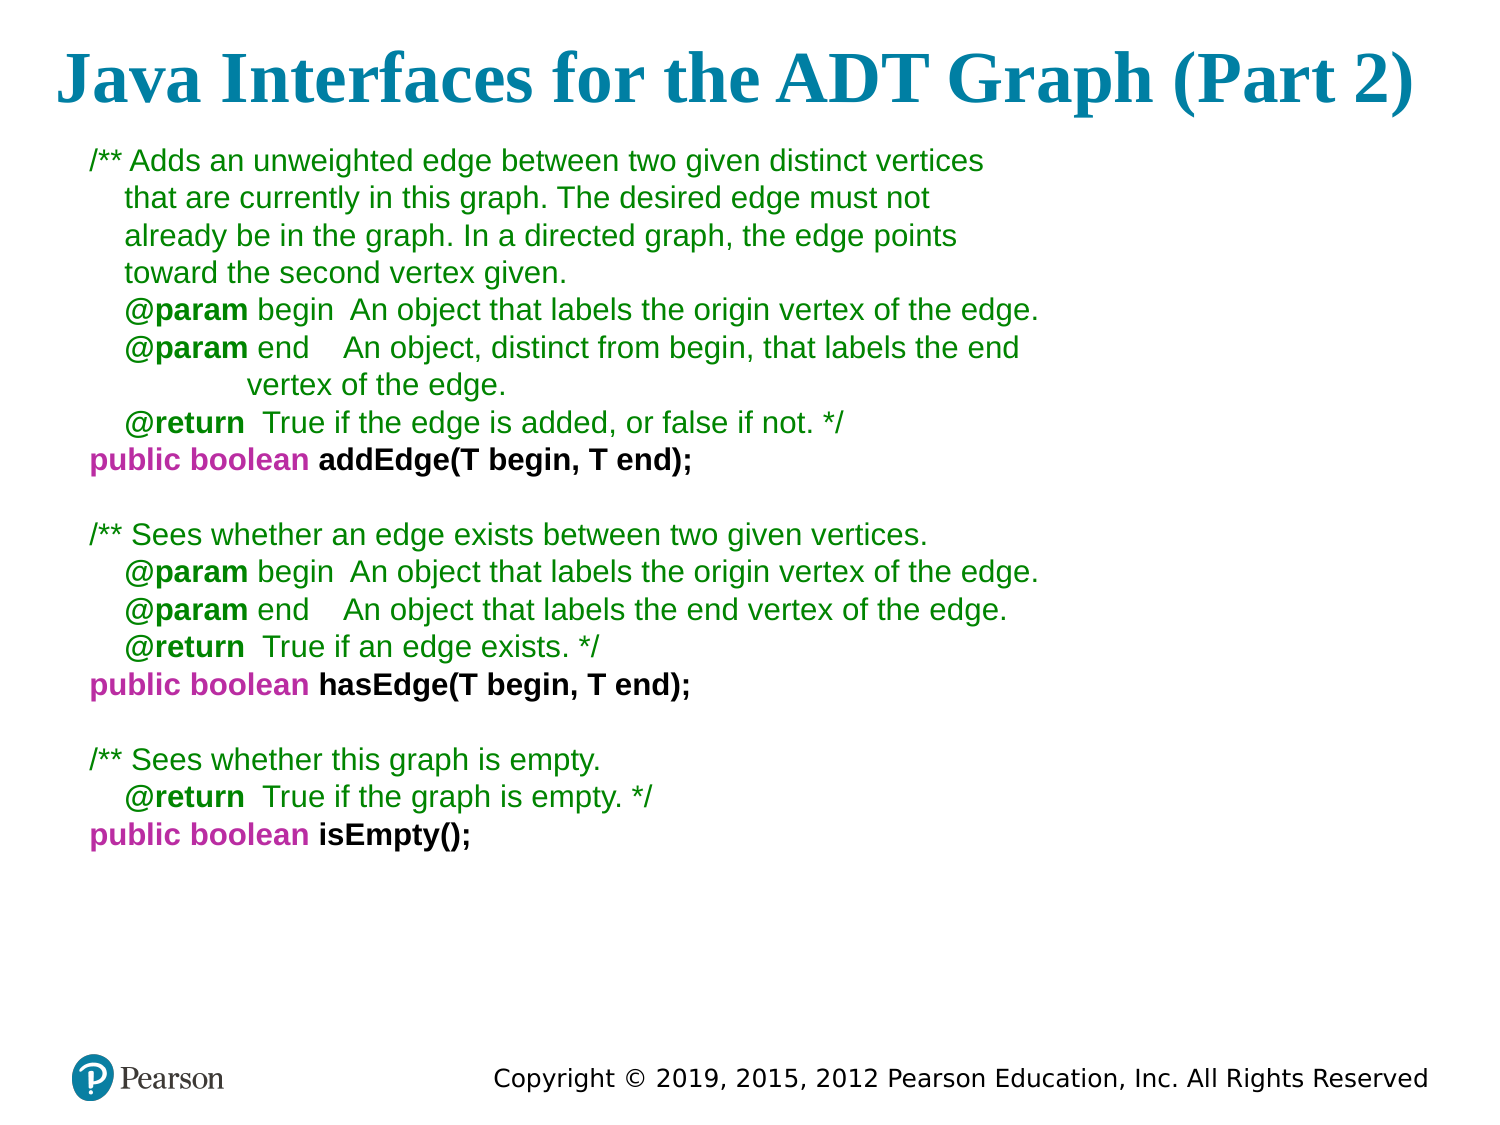

# Java Interfaces for the ADT Graph (Part 2)
   /** Adds an unweighted edge between two given distinct vertices
       that are currently in this graph. The desired edge must not
       already be in the graph. In a directed graph, the edge points
       toward the second vertex given.
       @param begin  An object that labels the origin vertex of the edge.
       @param end    An object, distinct from begin, that labels the end
                     vertex of the edge.
       @return  True if the edge is added, or false if not. */
   public boolean addEdge(T begin, T end);

   /** Sees whether an edge exists between two given vertices.
       @param begin  An object that labels the origin vertex of the edge.
       @param end    An object that labels the end vertex of the edge.
       @return  True if an edge exists. */
   public boolean hasEdge(T begin, T end);

   /** Sees whether this graph is empty.
       @return  True if the graph is empty. */
   public boolean isEmpty();